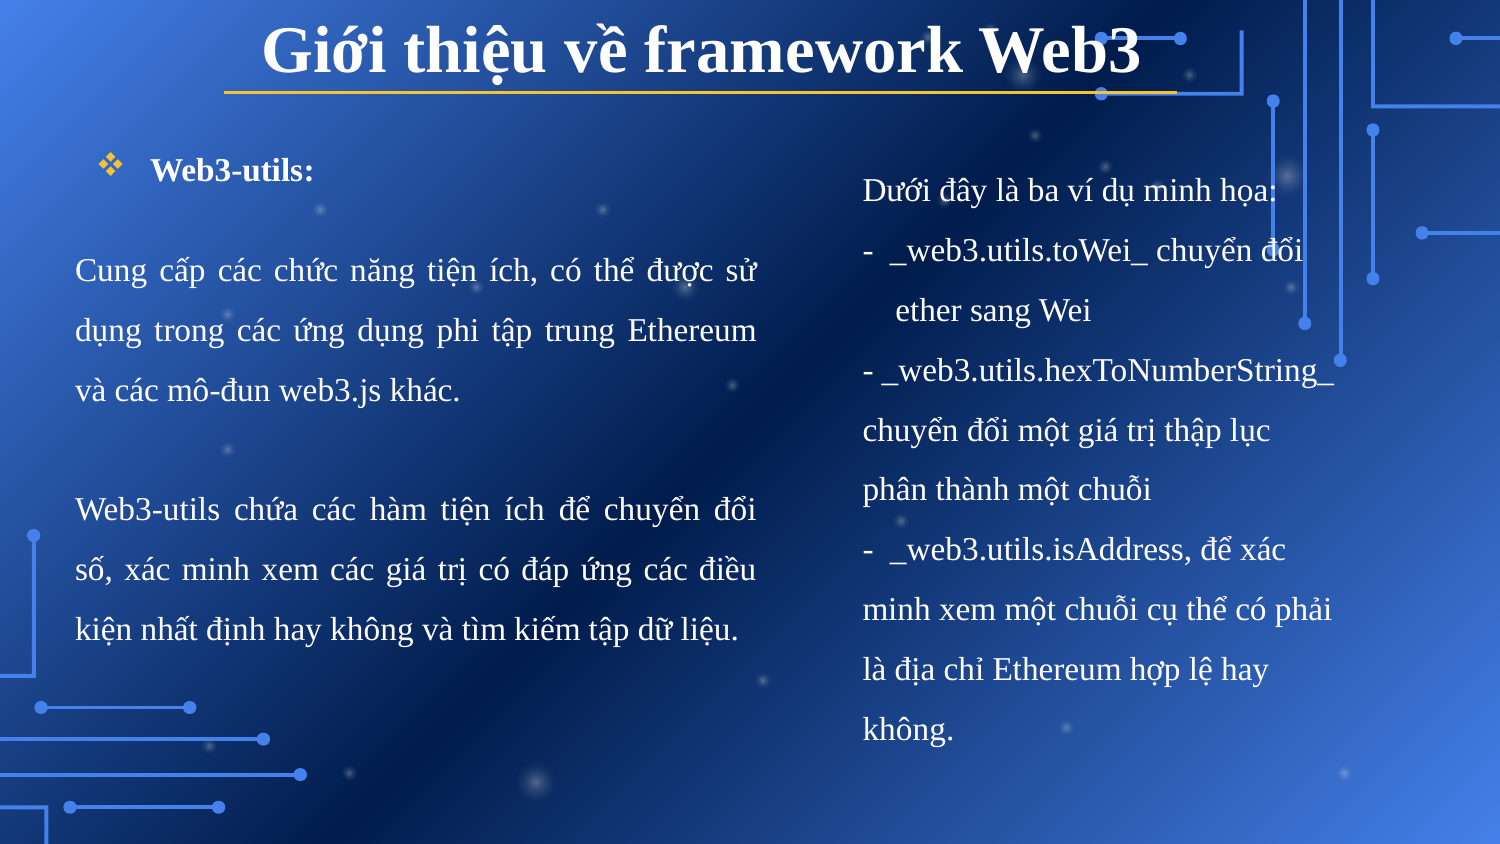

Giới thiệu về framework Web3
Web3-utils:

Cung cấp các chức năng tiện ích, có thể được sử dụng trong các ứng dụng phi tập trung Ethereum và các mô-đun web3.js khác.

Web3-utils chứa các hàm tiện ích để chuyển đổi số, xác minh xem các giá trị có đáp ứng các điều kiện nhất định hay không và tìm kiếm tập dữ liệu.

Dưới đây là ba ví dụ minh họa:
-  _web3.utils.toWei_ chuyển đổi
    ether sang Wei
- _web3.utils.hexToNumberString_ chuyển đổi một giá trị thập lục phân thành một chuỗi
-  _web3.utils.isAddress, để xác minh xem một chuỗi cụ thể có phải là địa chỉ Ethereum hợp lệ hay không.